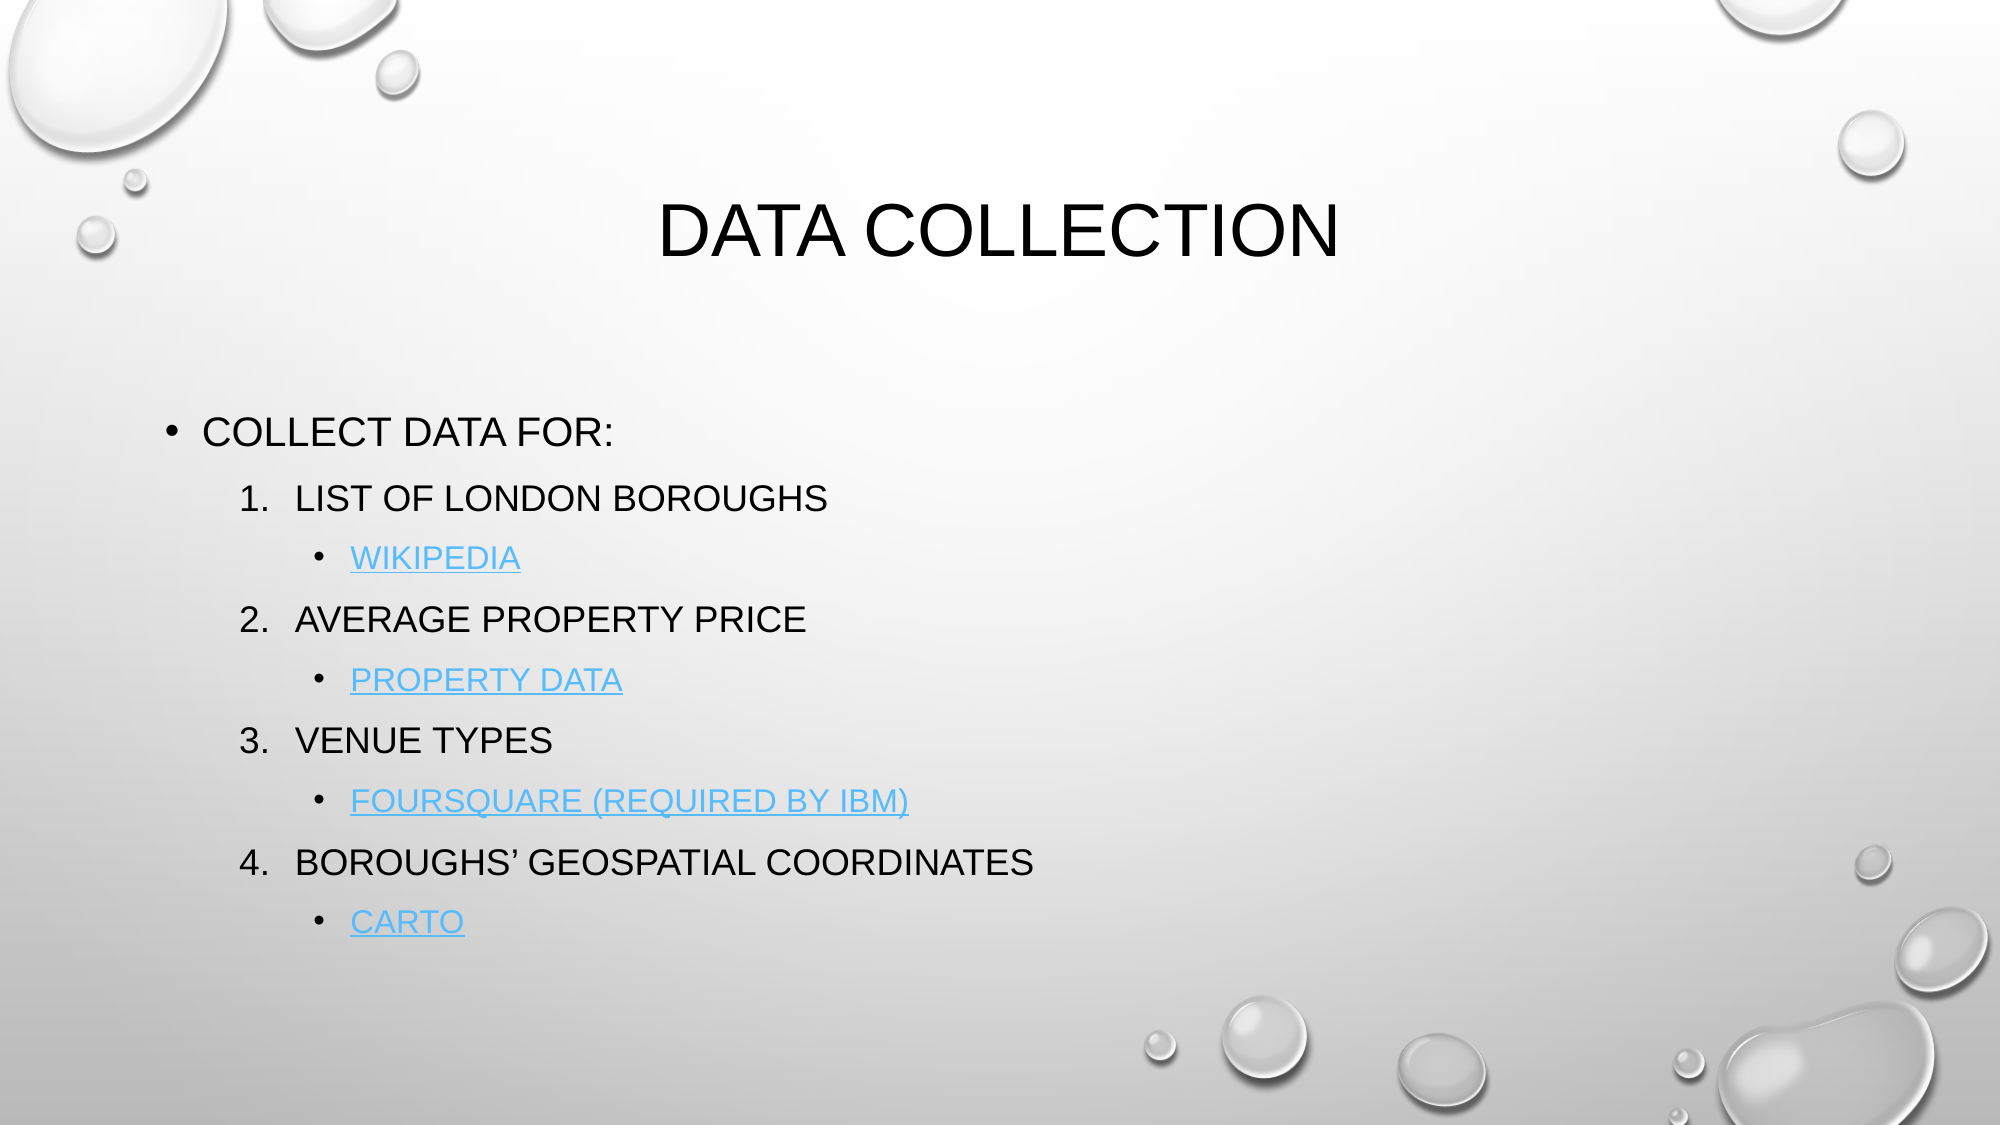

# Data collection
Collect data for:
List of London boroughs
Wikipedia
Average property price
Property data
Venue types
Foursquare (required by ibm)
Boroughs’ geospatial coordinates
carto